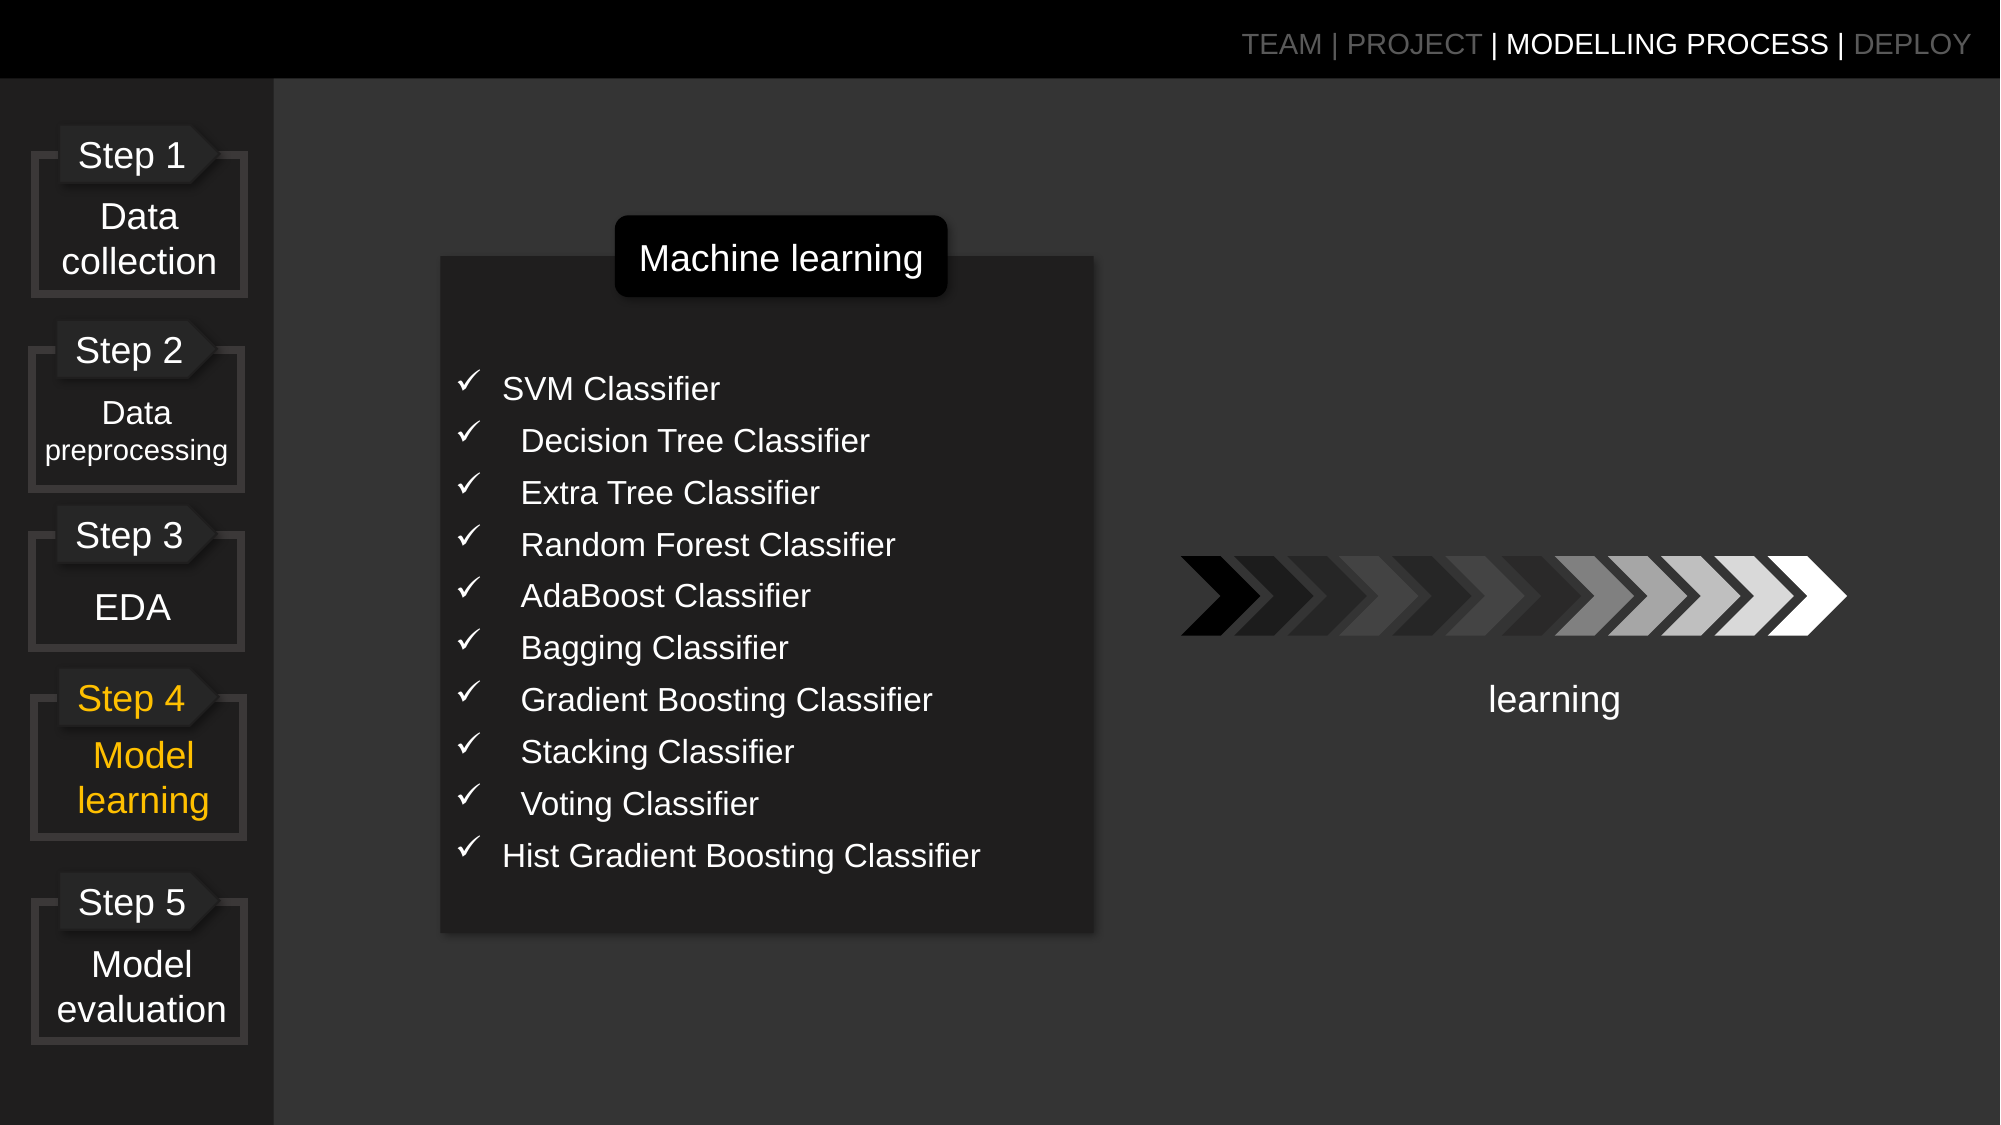

TEAM | PROJECT | MODELLING PROCESS | DEPLOY

Step 1

Data collection
Machine learning

SVM Classifier
  Decision Tree Classifier
  Extra Tree Classifier
  Random Forest Classifier
  AdaBoost Classifier
  Bagging Classifier
  Gradient Boosting Classifier
  Stacking Classifier
  Voting Classifier
Hist Gradient Boosting Classifier

Step 2

Data
preprocessing
Step 3

EDA

Step 4

Model
learning
learning
Step 5

Model
evaluation